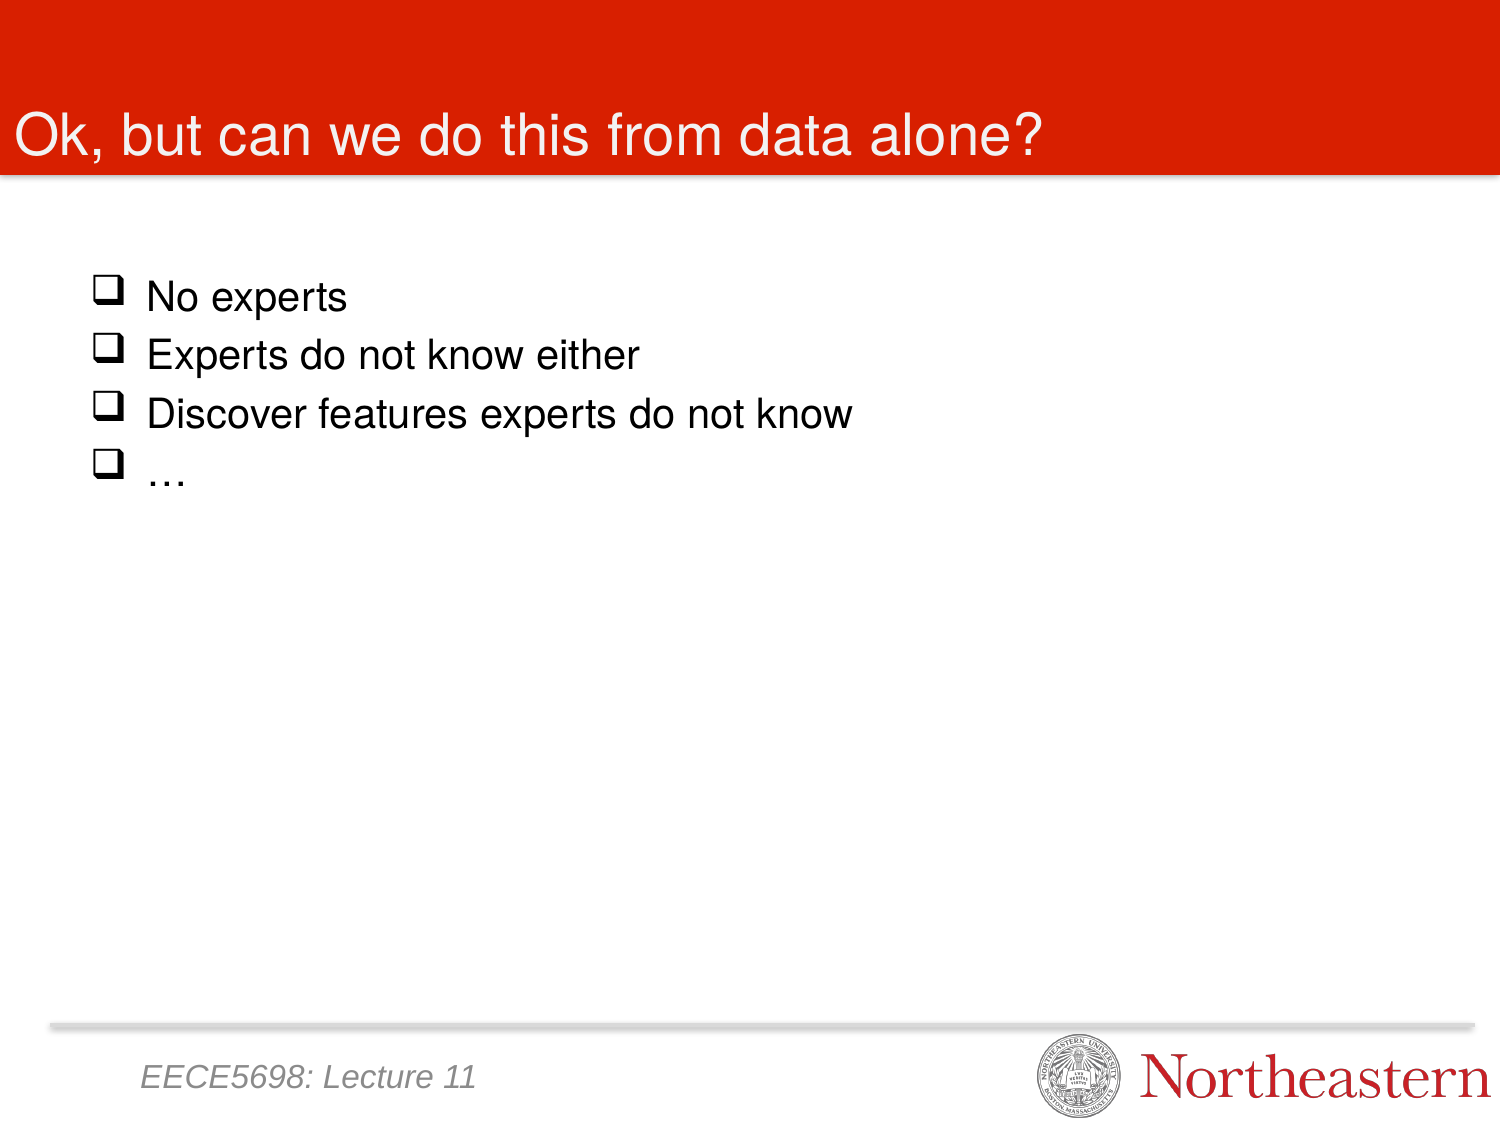

# Ok, but can we do this from data alone?
No experts
Experts do not know either
Discover features experts do not know
…

EECE5698: Lecture 11